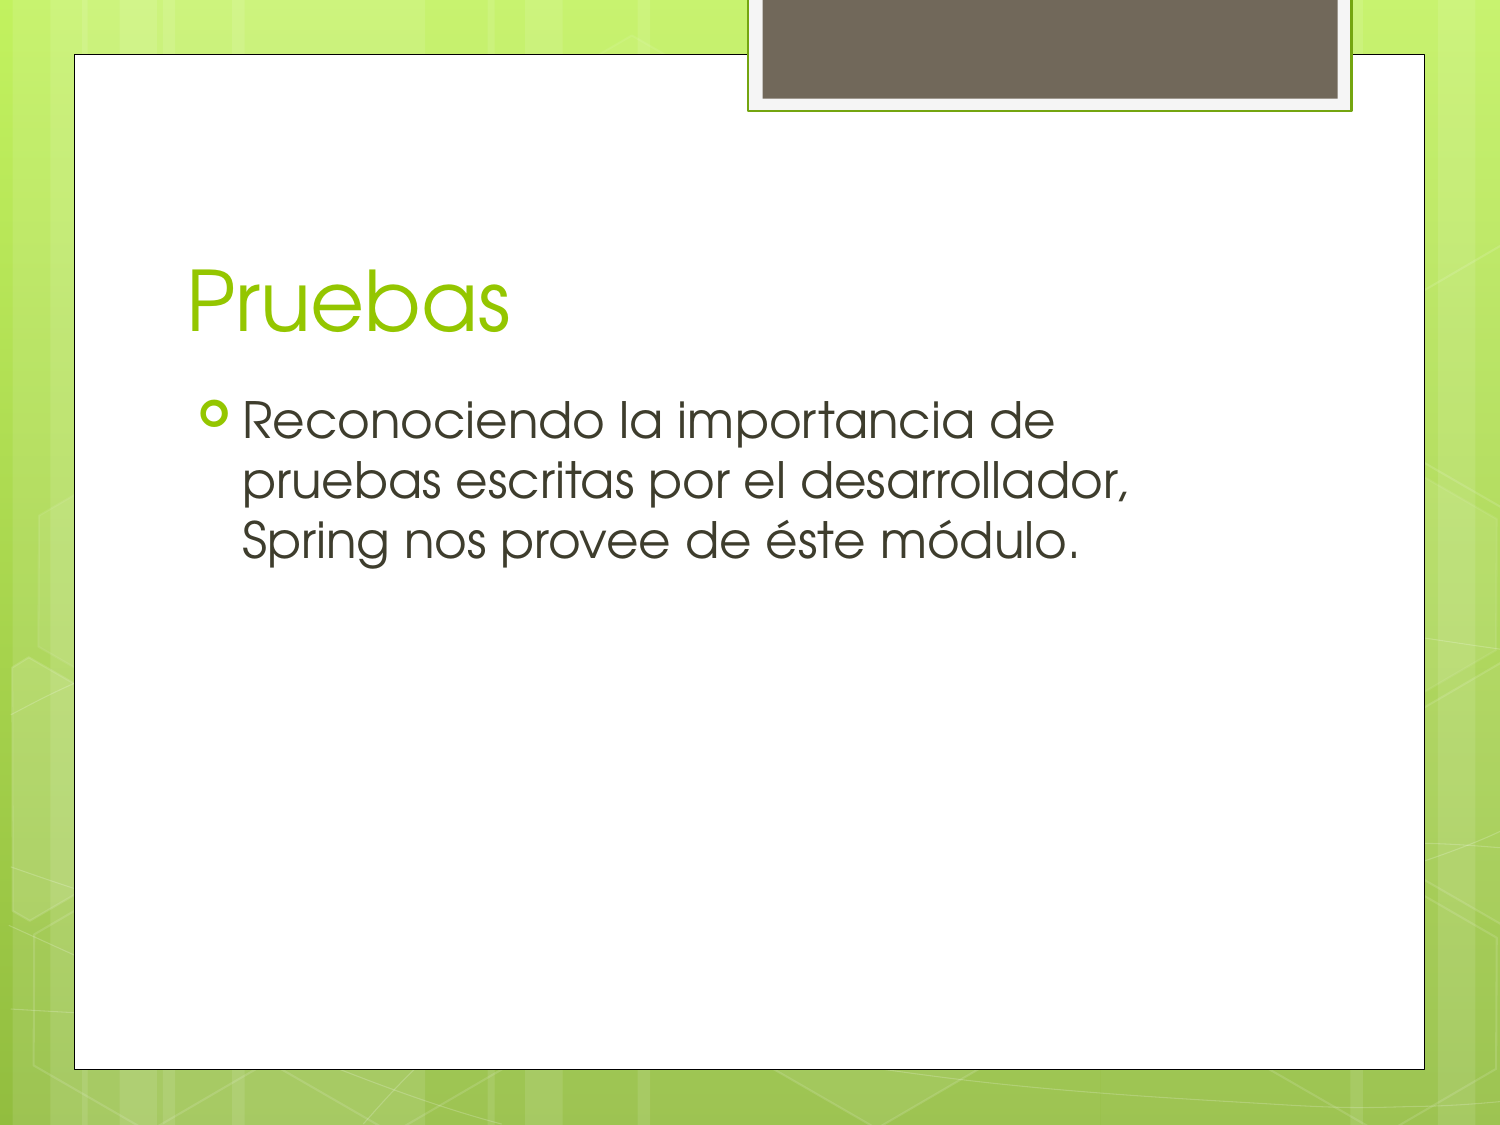

# Pruebas
Reconociendo la importancia de pruebas escritas por el desarrollador, Spring nos provee de éste módulo.